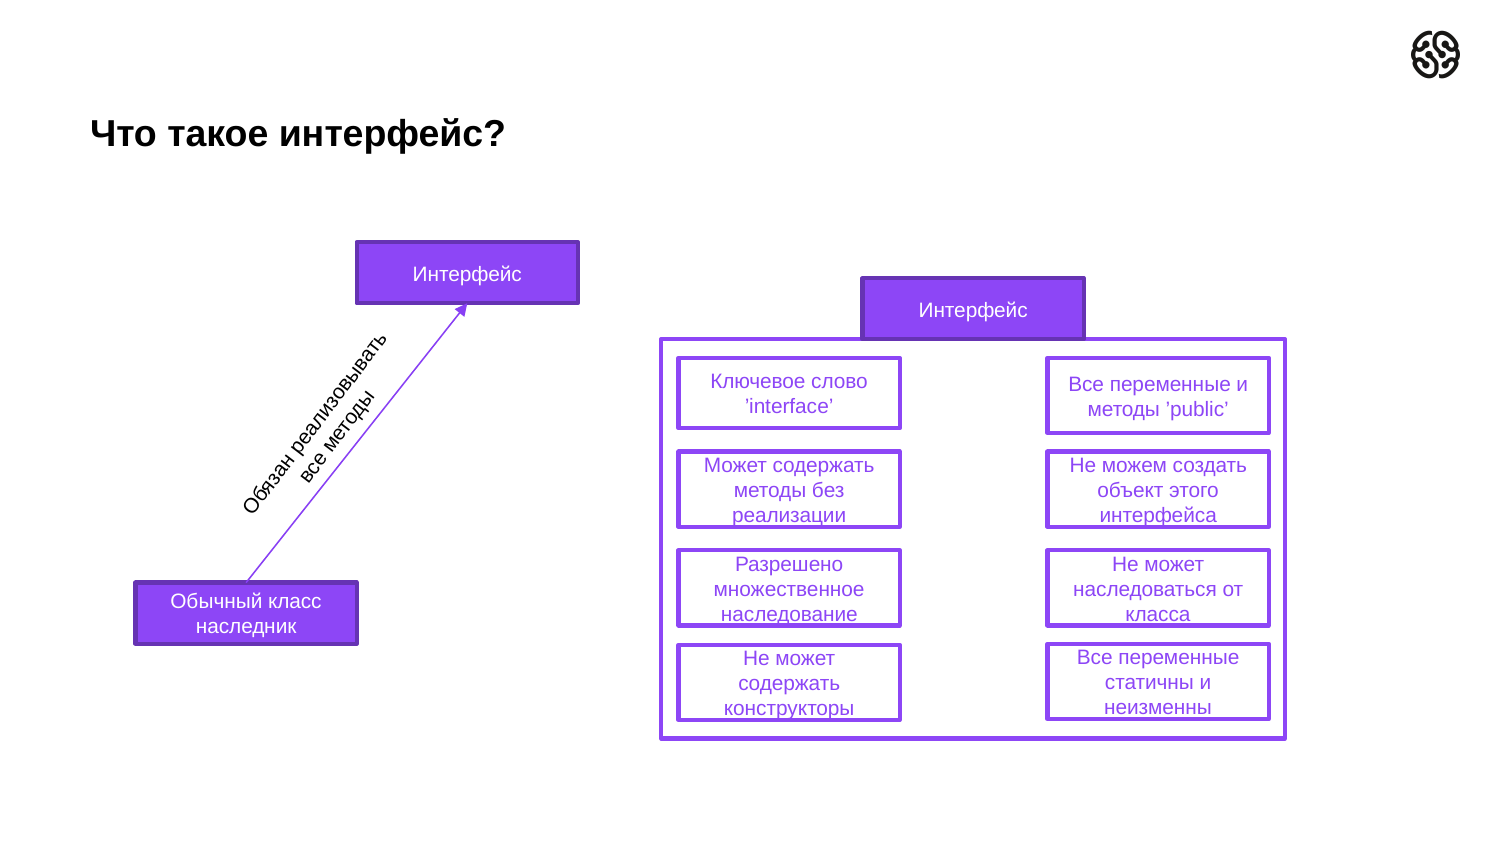

# Что такое интерфейс?
Интерфейс
Интерфейс

Все переменные и методы ’public’
Ключевое слово ’interface’
Обязан реализовывать
все методы
Может содержать методы без реализации
Не можем создать объект этого интерфейса
Не может наследоваться от класса
Разрешено множественное наследование
Обычный класс наследник
Все переменные статичны и неизменны
Не может содержать конструкторы